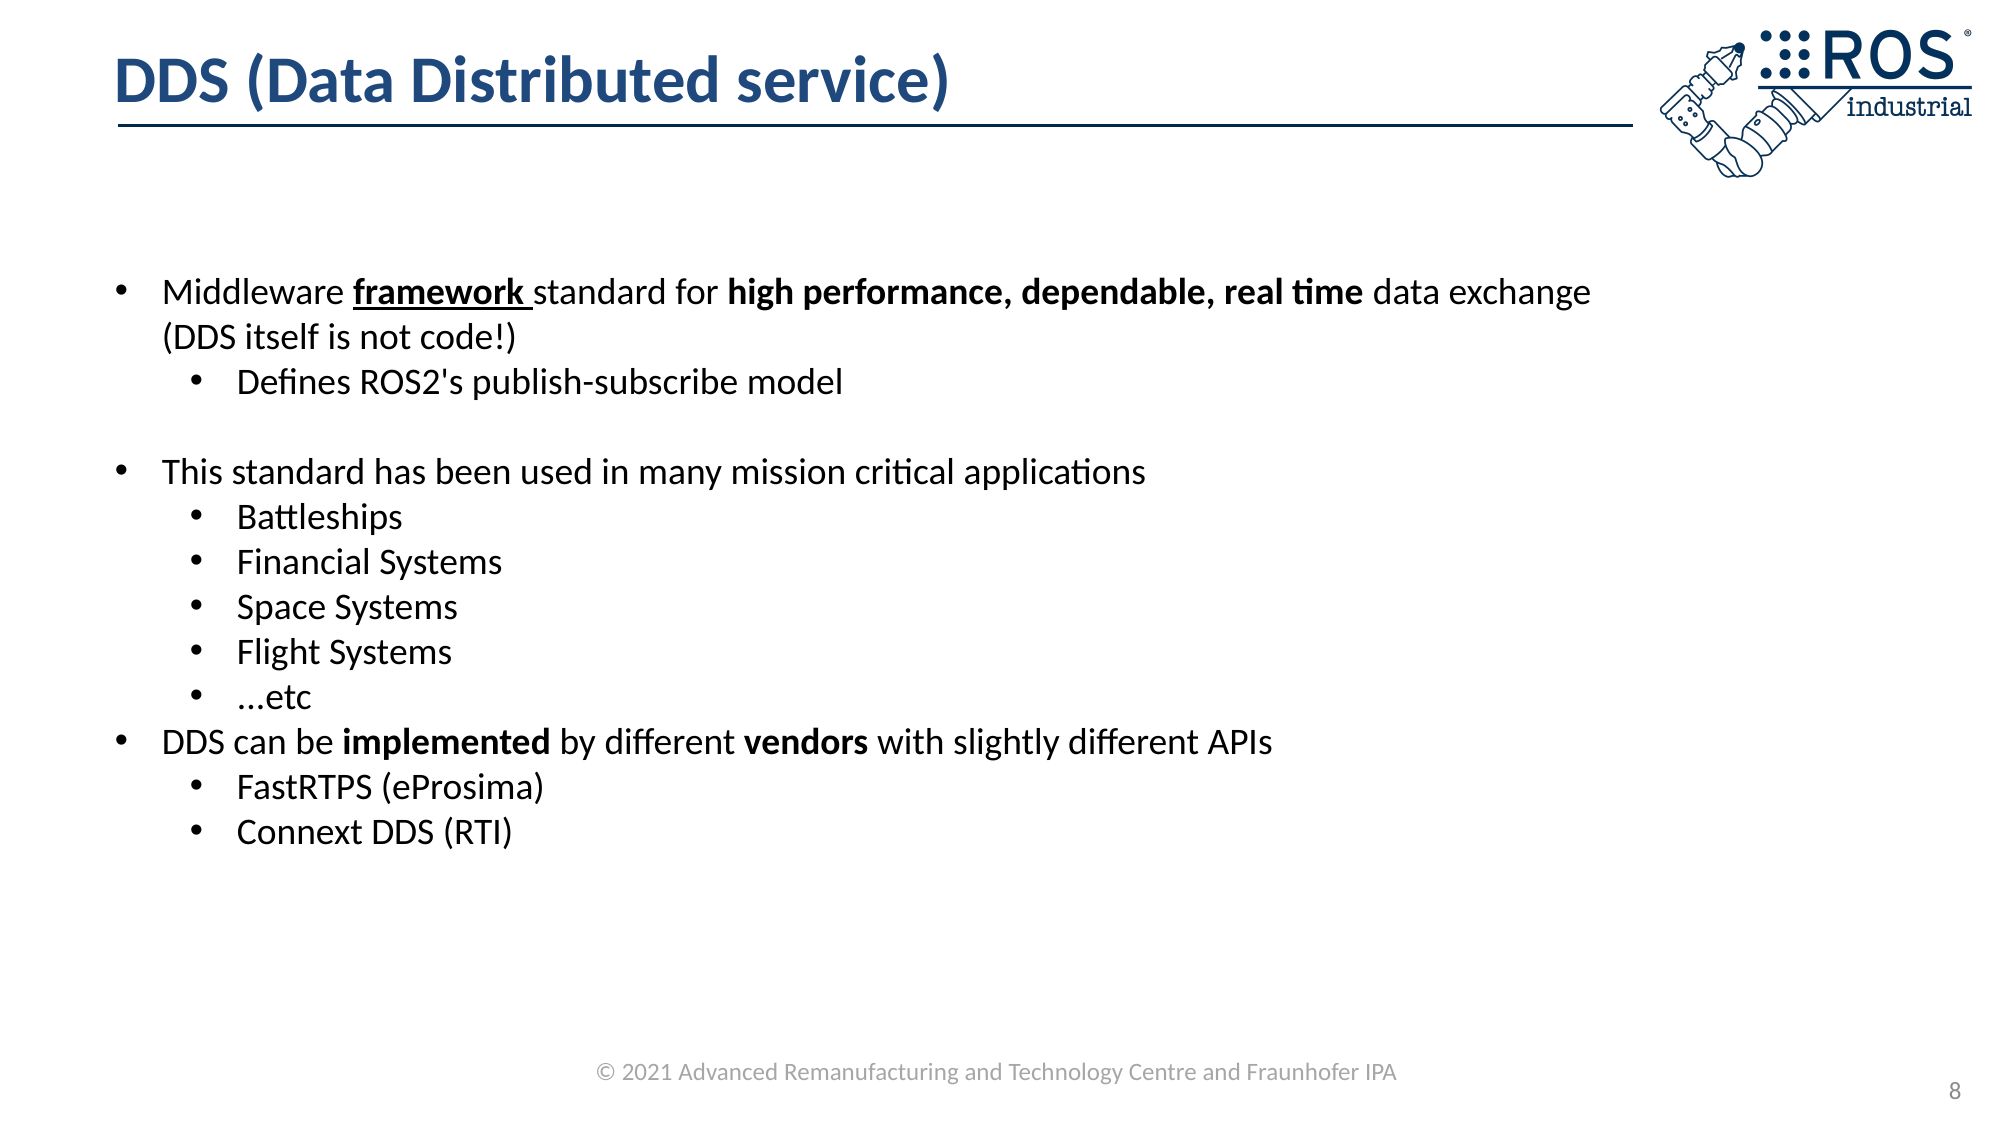

# DDS (Data Distributed service)
Middleware framework standard for high performance, dependable, real time data exchange (DDS itself is not code!)
Defines ROS2's publish-subscribe model

This standard has been used in many mission critical applications
Battleships
Financial Systems
Space Systems
Flight Systems
...etc
DDS can be implemented by different vendors with slightly different APIs
FastRTPS (eProsima)
Connext DDS (RTI)
8